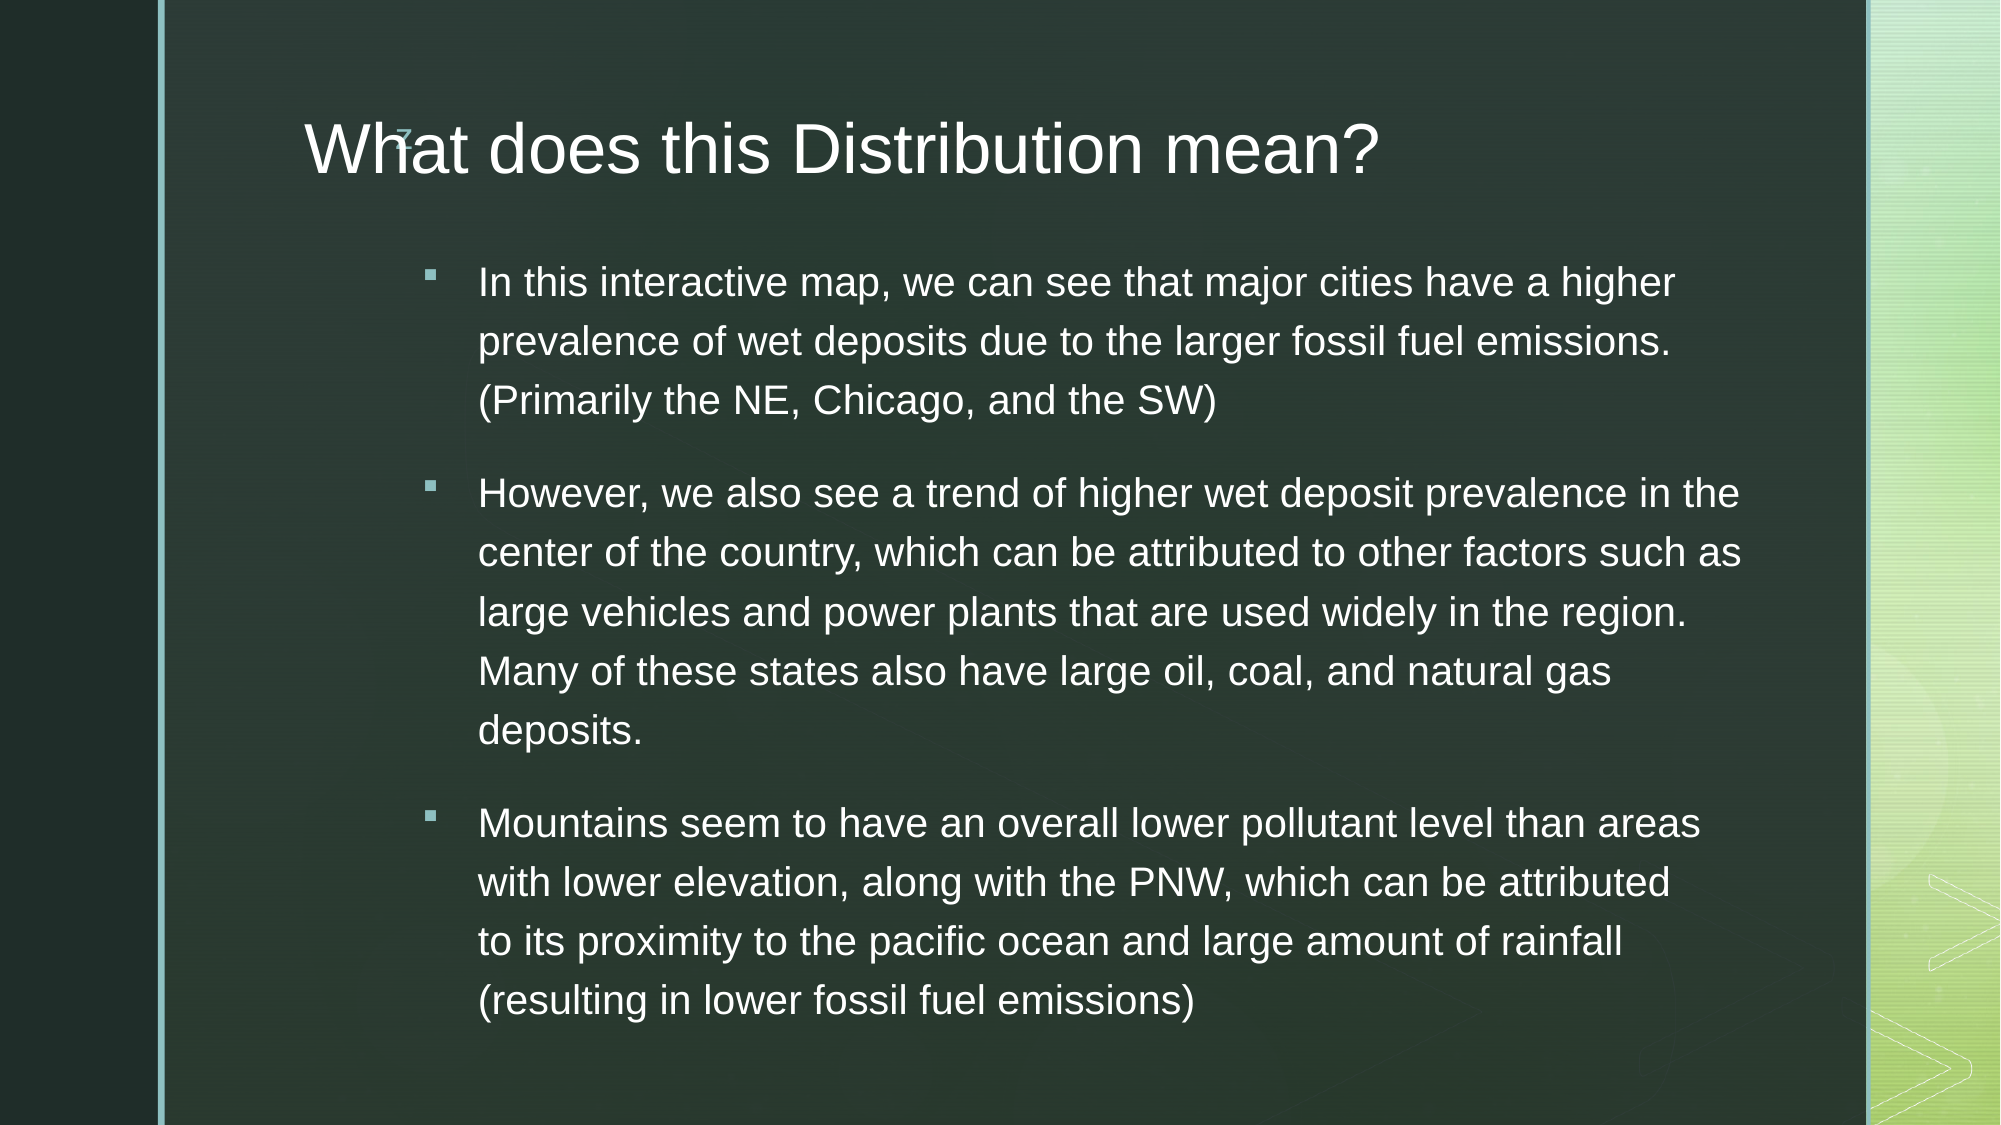

# What does this Distribution mean?
In this interactive map, we can see that major cities have a higher prevalence of wet deposits due to the larger fossil fuel emissions. (Primarily the NE, Chicago, and the SW)
However, we also see a trend of higher wet deposit prevalence in the center of the country, which can be attributed to other factors such as large vehicles and power plants that are used widely in the region. Many of these states also have large oil, coal, and natural gas deposits.
Mountains seem to have an overall lower pollutant level than areas with lower elevation, along with the PNW, which can be attributed to its proximity to the pacific ocean and large amount of rainfall (resulting in lower fossil fuel emissions)